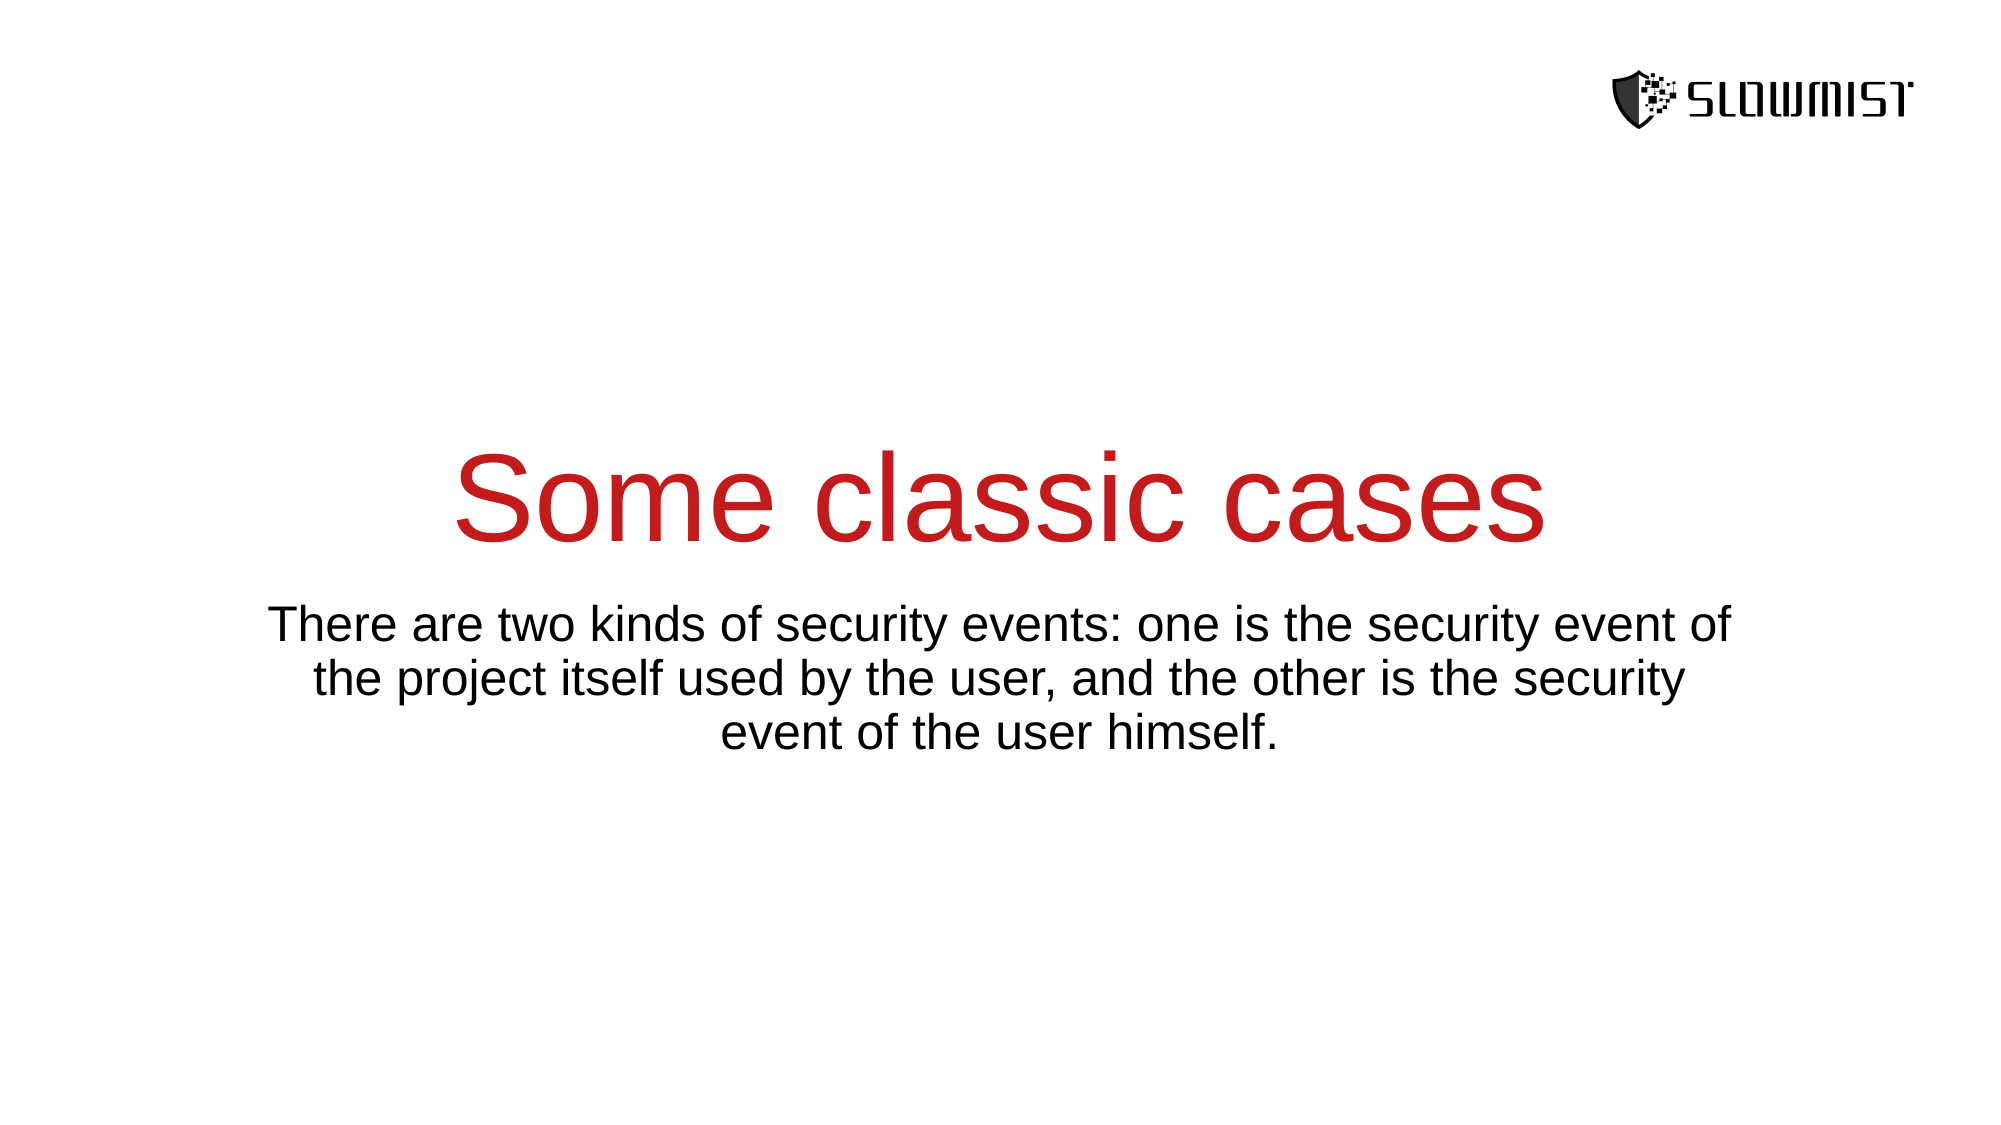

# Some classic cases
There are two kinds of security events: one is the security event of the project itself used by the user, and the other is the security event of the user himself.